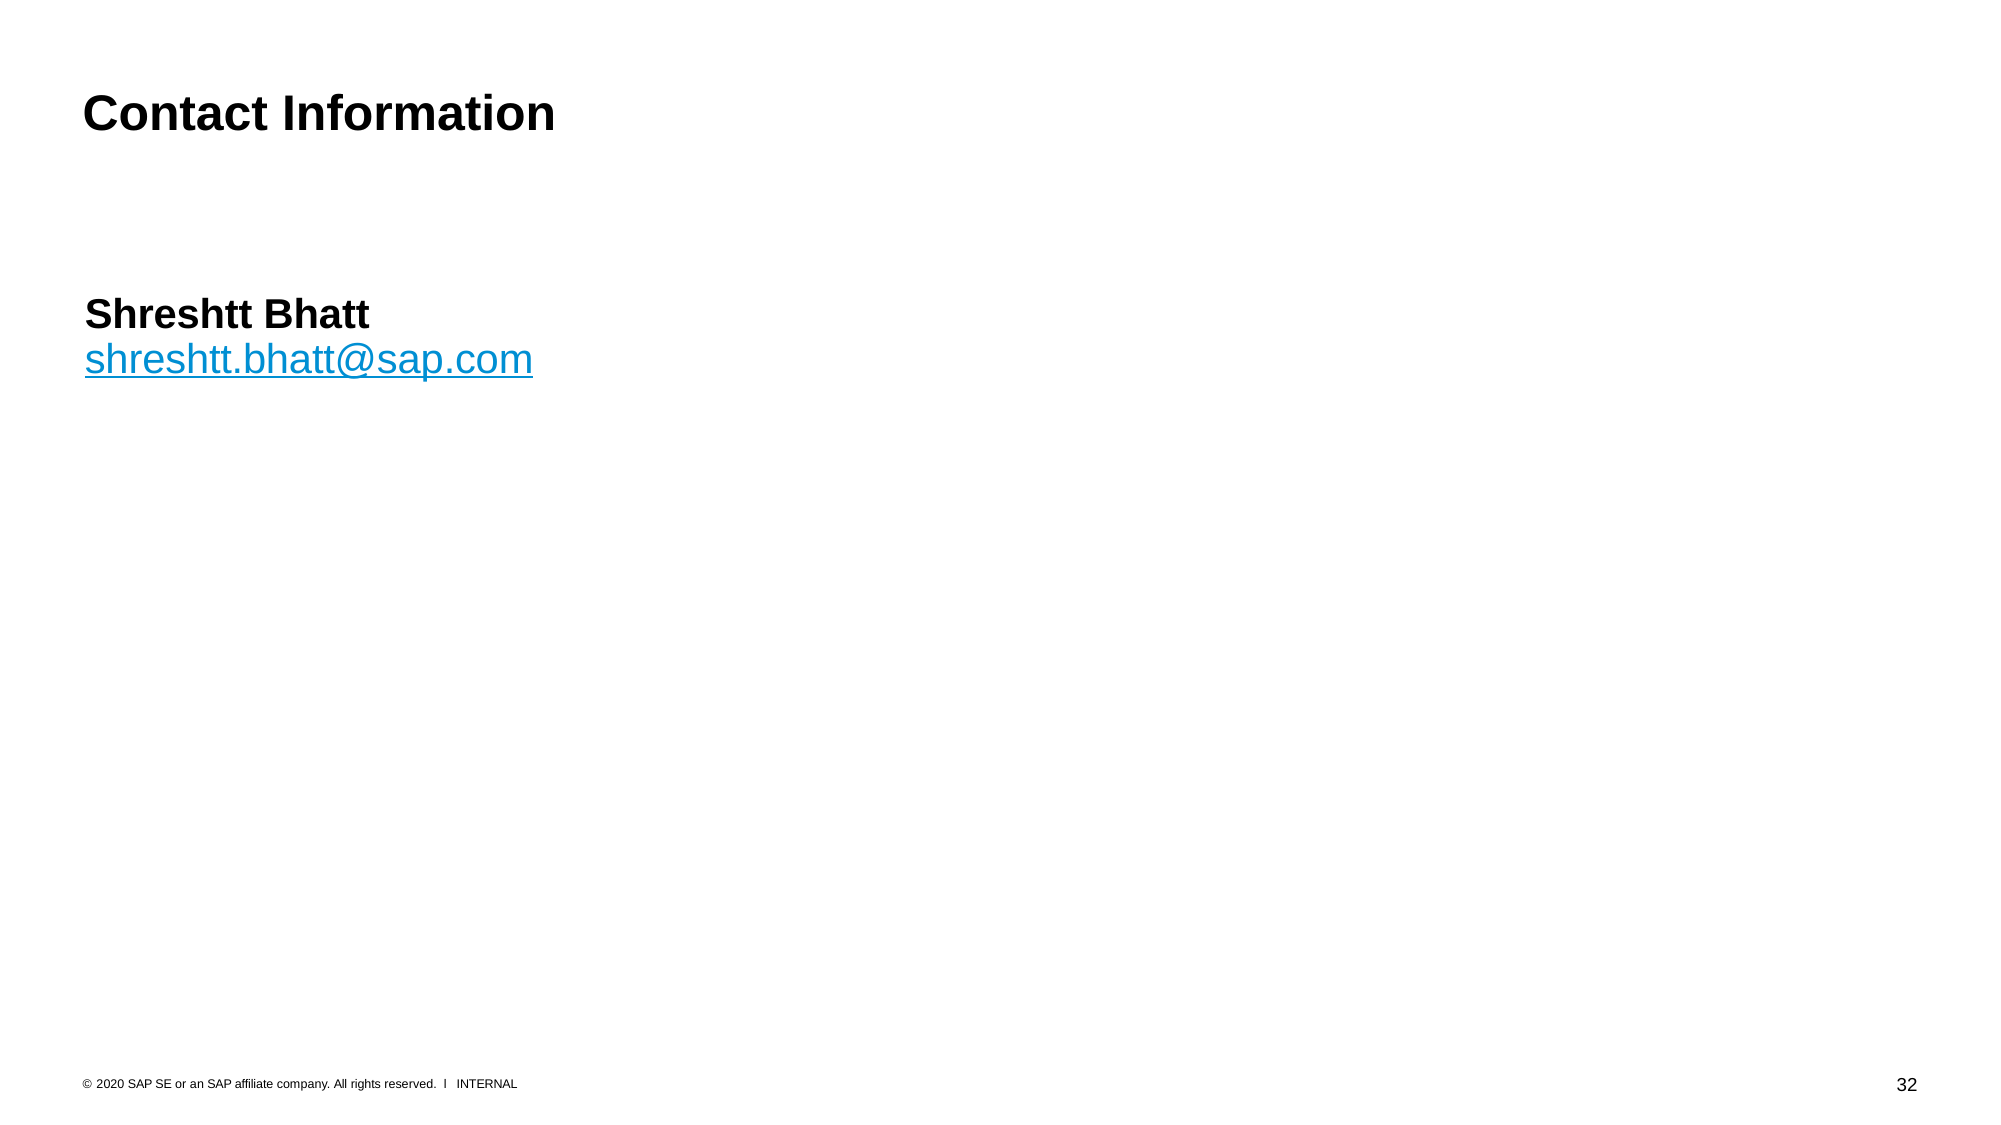

Contact Information
Shreshtt Bhatt
shreshtt.bhatt@sap.com
32
© 2020 SAP SE or an SAP affiliate company. All rights reserved. ǀ INTERNAL